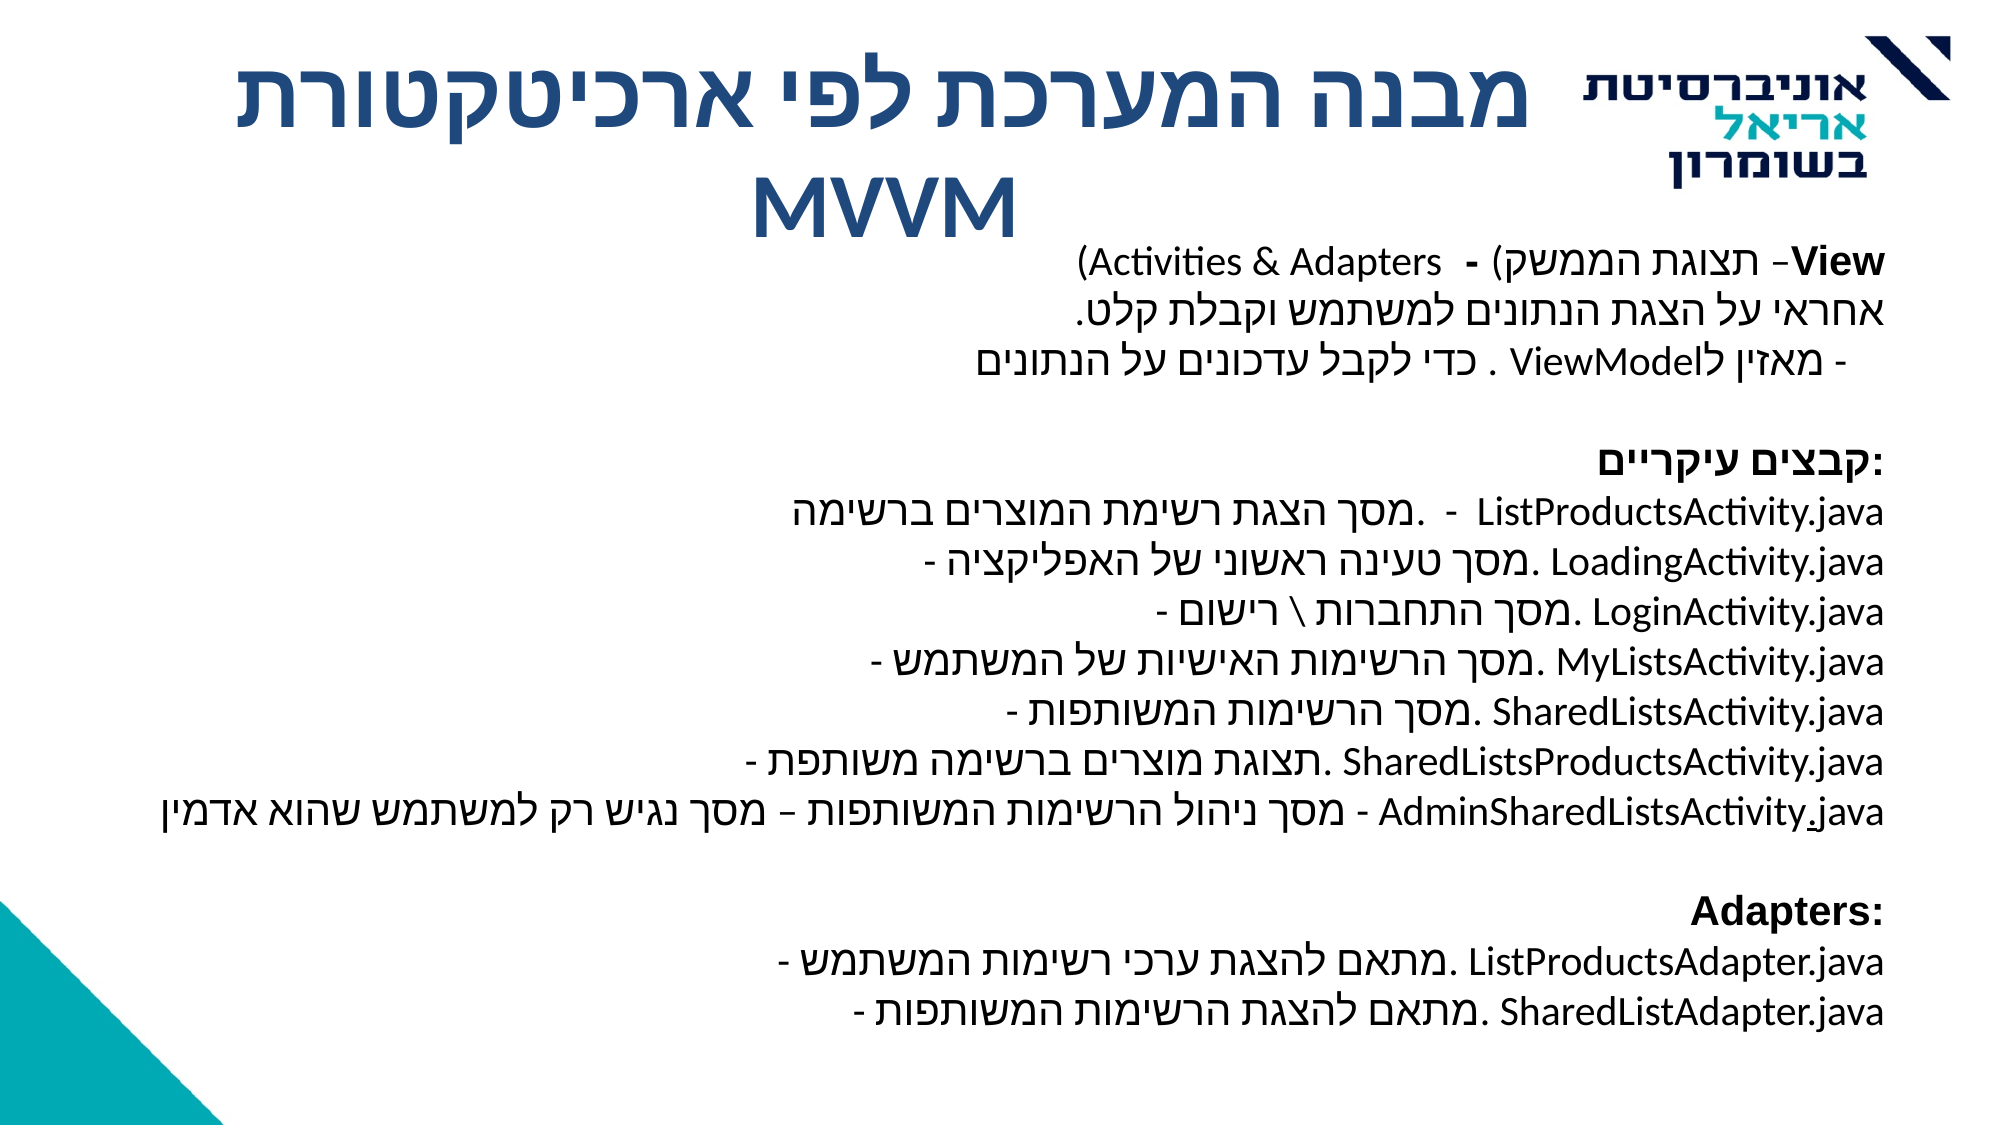

# מבנה המערכת לפי ארכיטקטורת MVVM
(Activities & Adapters  - (תצוגת הממשק –View
אחראי על הצגת הנתונים למשתמש וקבלת קלט.
 כדי לקבל עדכונים על הנתונים. ViewModelמאזין ל -
קבצים עיקריים:
 מסך הצגת רשימת המוצרים ברשימה.  -  ListProductsActivity.java
    - מסך טעינה ראשוני של האפליקציה. LoadingActivity.java
  - מסך התחברות \ רישום. LoginActivity.java
  - מסך הרשימות האישיות של המשתמש. MyListsActivity.java
   - מסך הרשימות המשותפות. SharedListsActivity.java
 - תצוגת מוצרים ברשימה משותפת. SharedListsProductsActivity.java
מסך ניהול הרשימות המשותפות – מסך נגיש רק למשתמש שהוא אדמין - AdminSharedListsActivity.java

Adapters:
- מתאם להצגת ערכי רשימות המשתמש. ListProductsAdapter.java
  - מתאם להצגת הרשימות המשותפות. SharedListAdapter.java